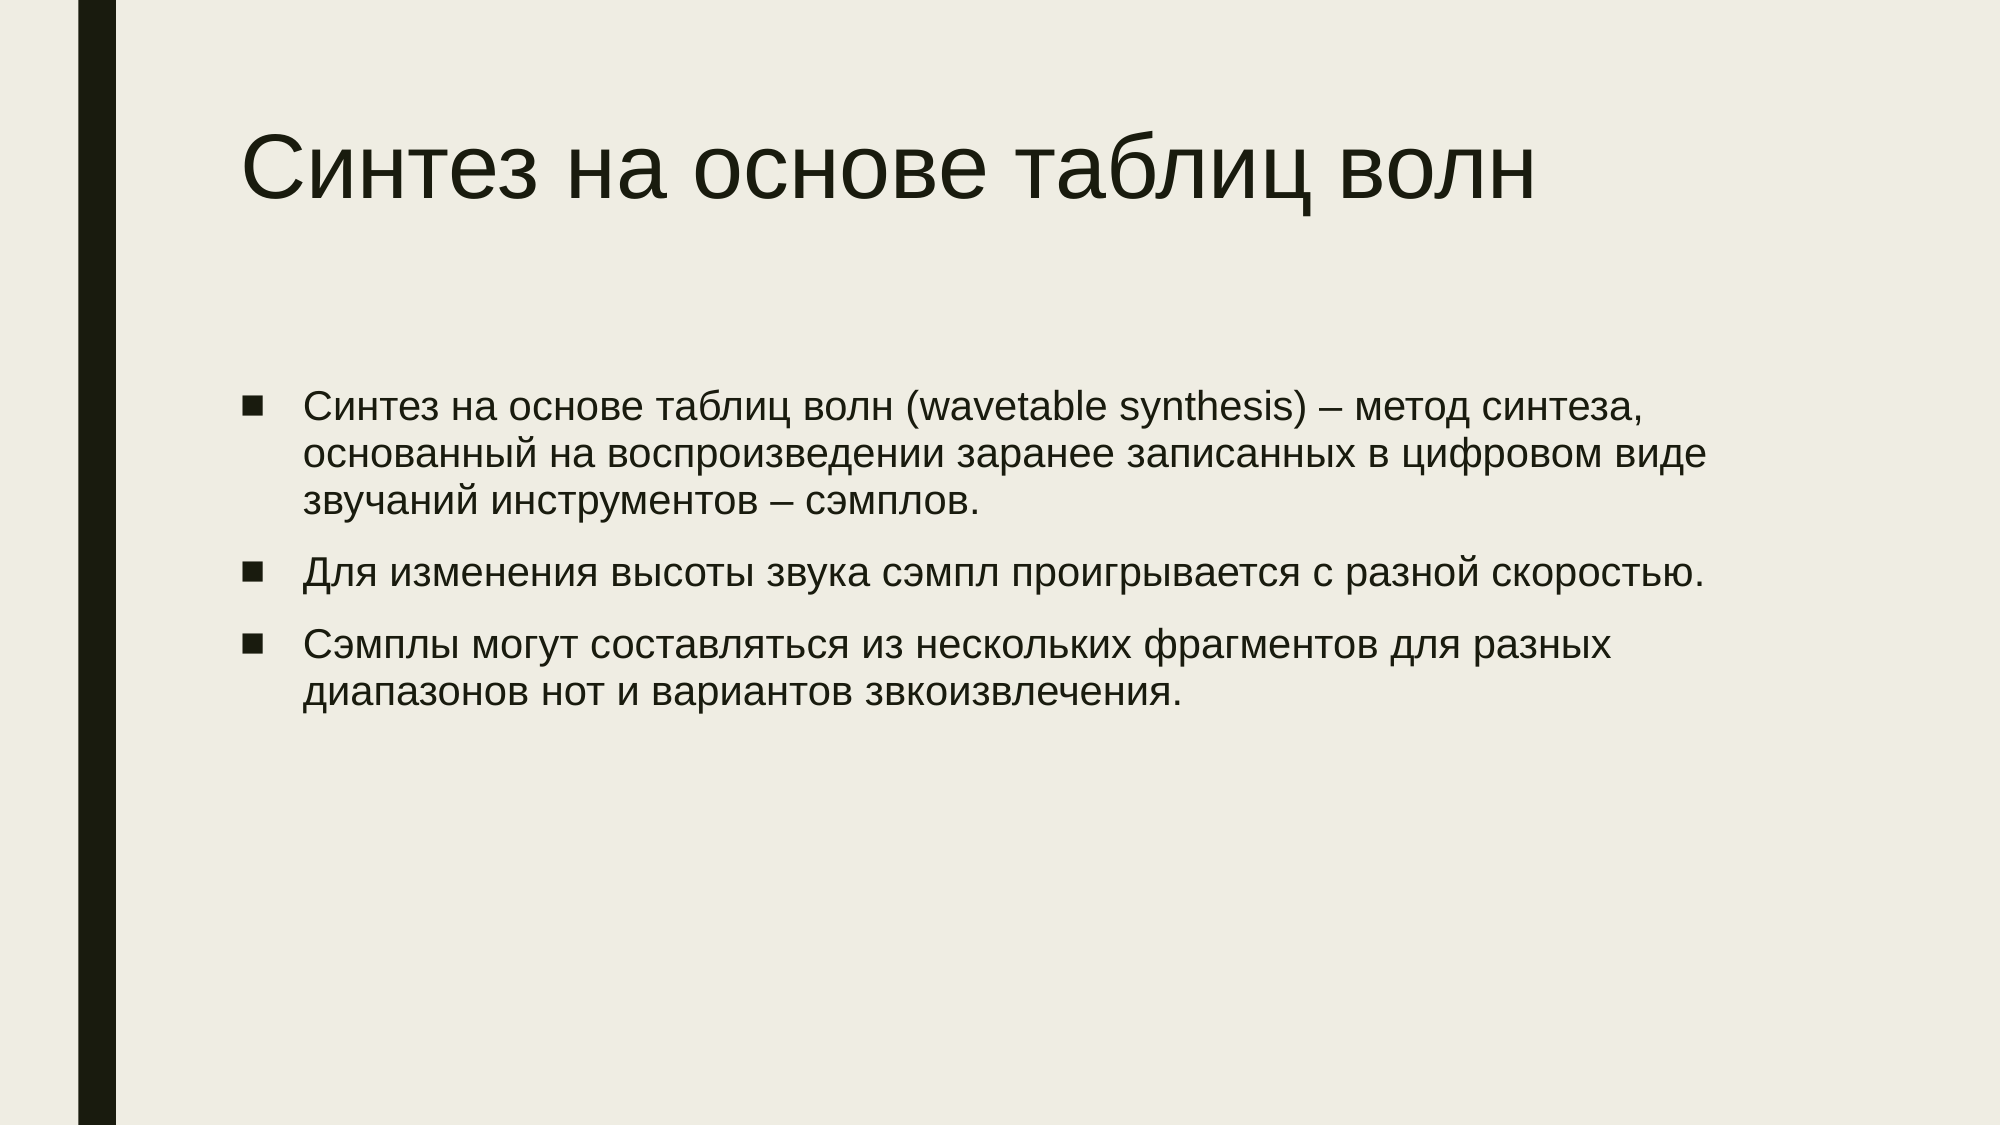

# Синтез на основе таблиц волн
Синтез на основе таблиц волн (wavetable synthesis) – метод синтеза, основанный на воспроизведении заранее записанных в цифровом виде звучаний инструментов – сэмплов.
Для изменения высоты звука сэмпл проигрывается с разной скоростью.
Cэмплы могут составляться из нескольких фрагментов для разных диапазонов нот и вариантов звкоизвлечения.